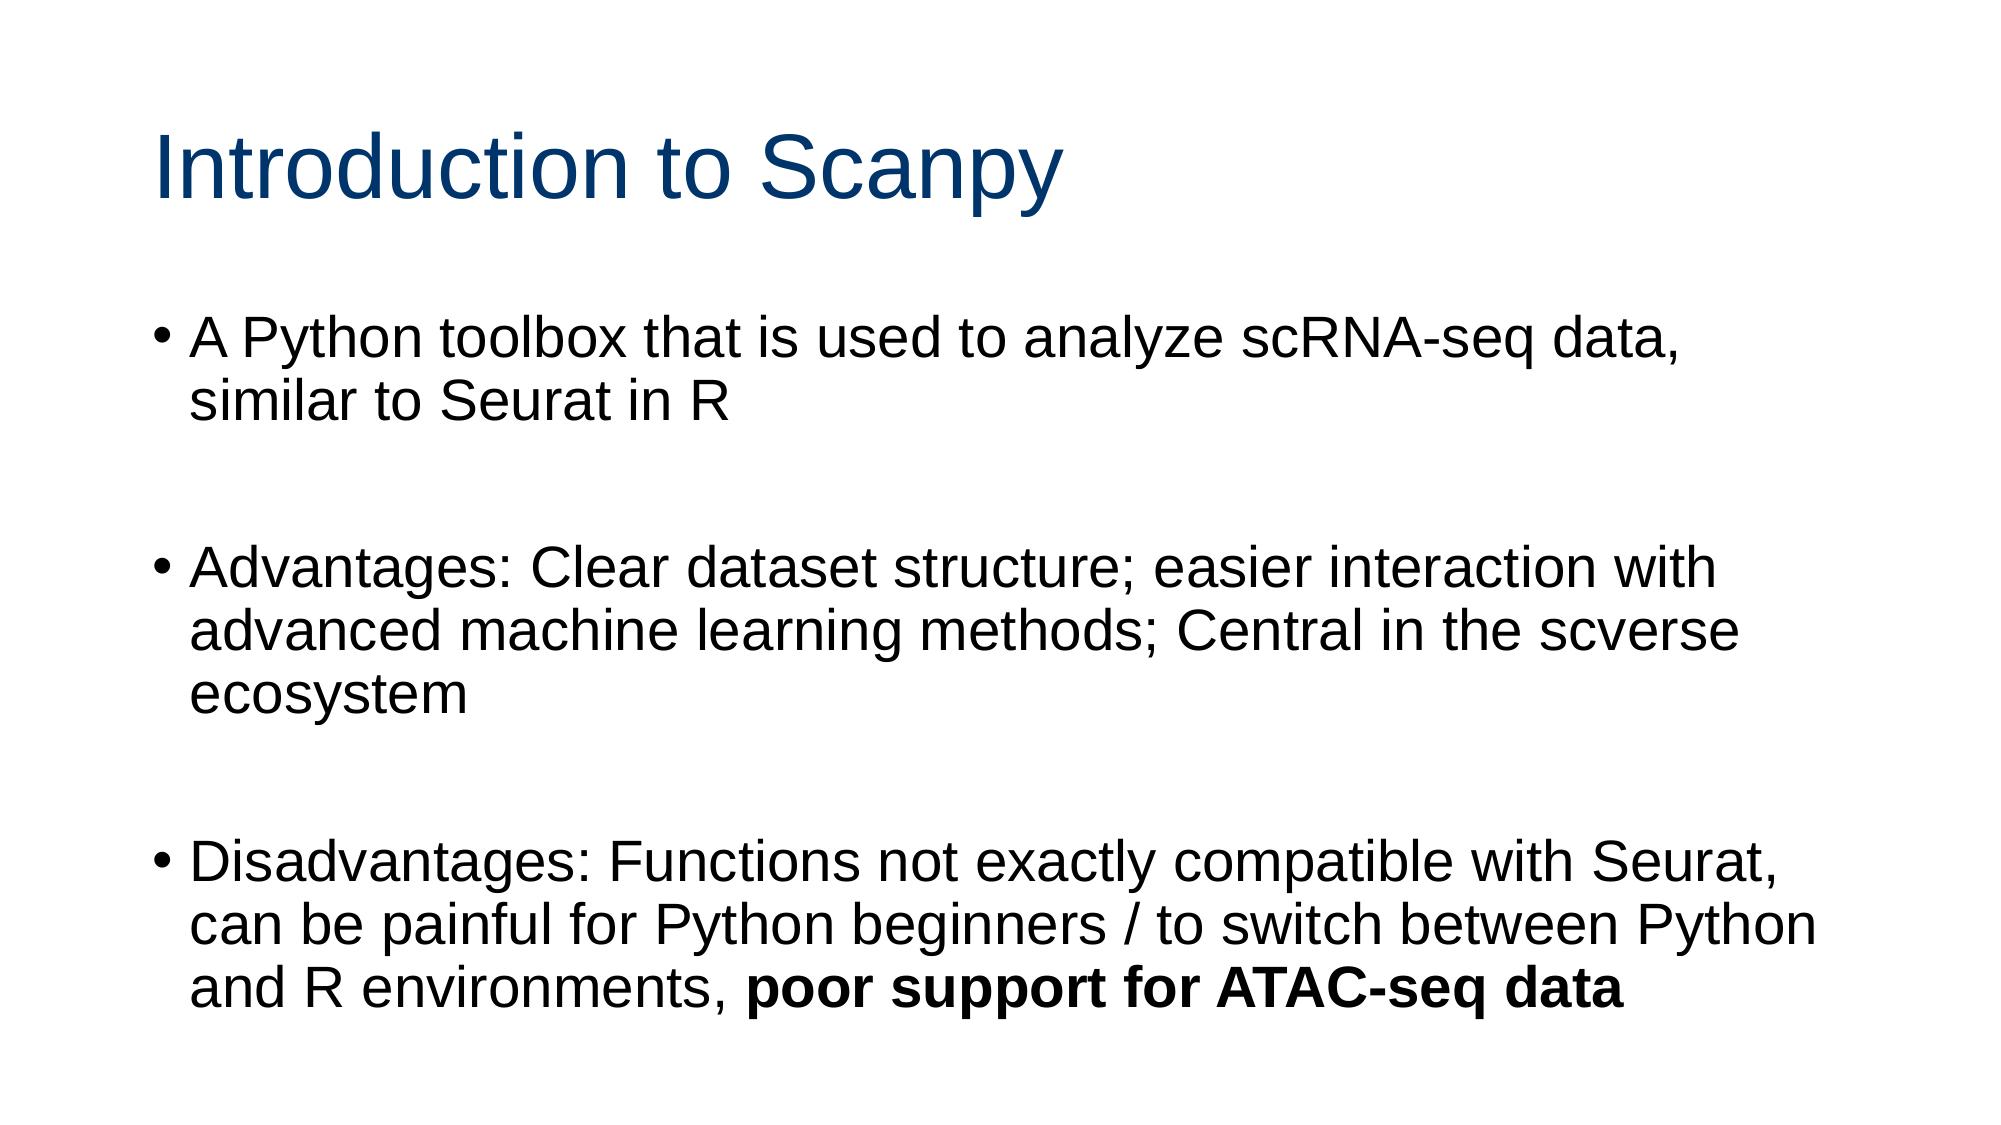

# Introduction to Scanpy
A Python toolbox that is used to analyze scRNA-seq data, similar to Seurat in R

Advantages: Clear dataset structure; easier interaction with advanced machine learning methods; Central in the scverse ecosystem

Disadvantages: Functions not exactly compatible with Seurat, can be painful for Python beginners / to switch between Python and R environments, poor support for ATAC-seq data